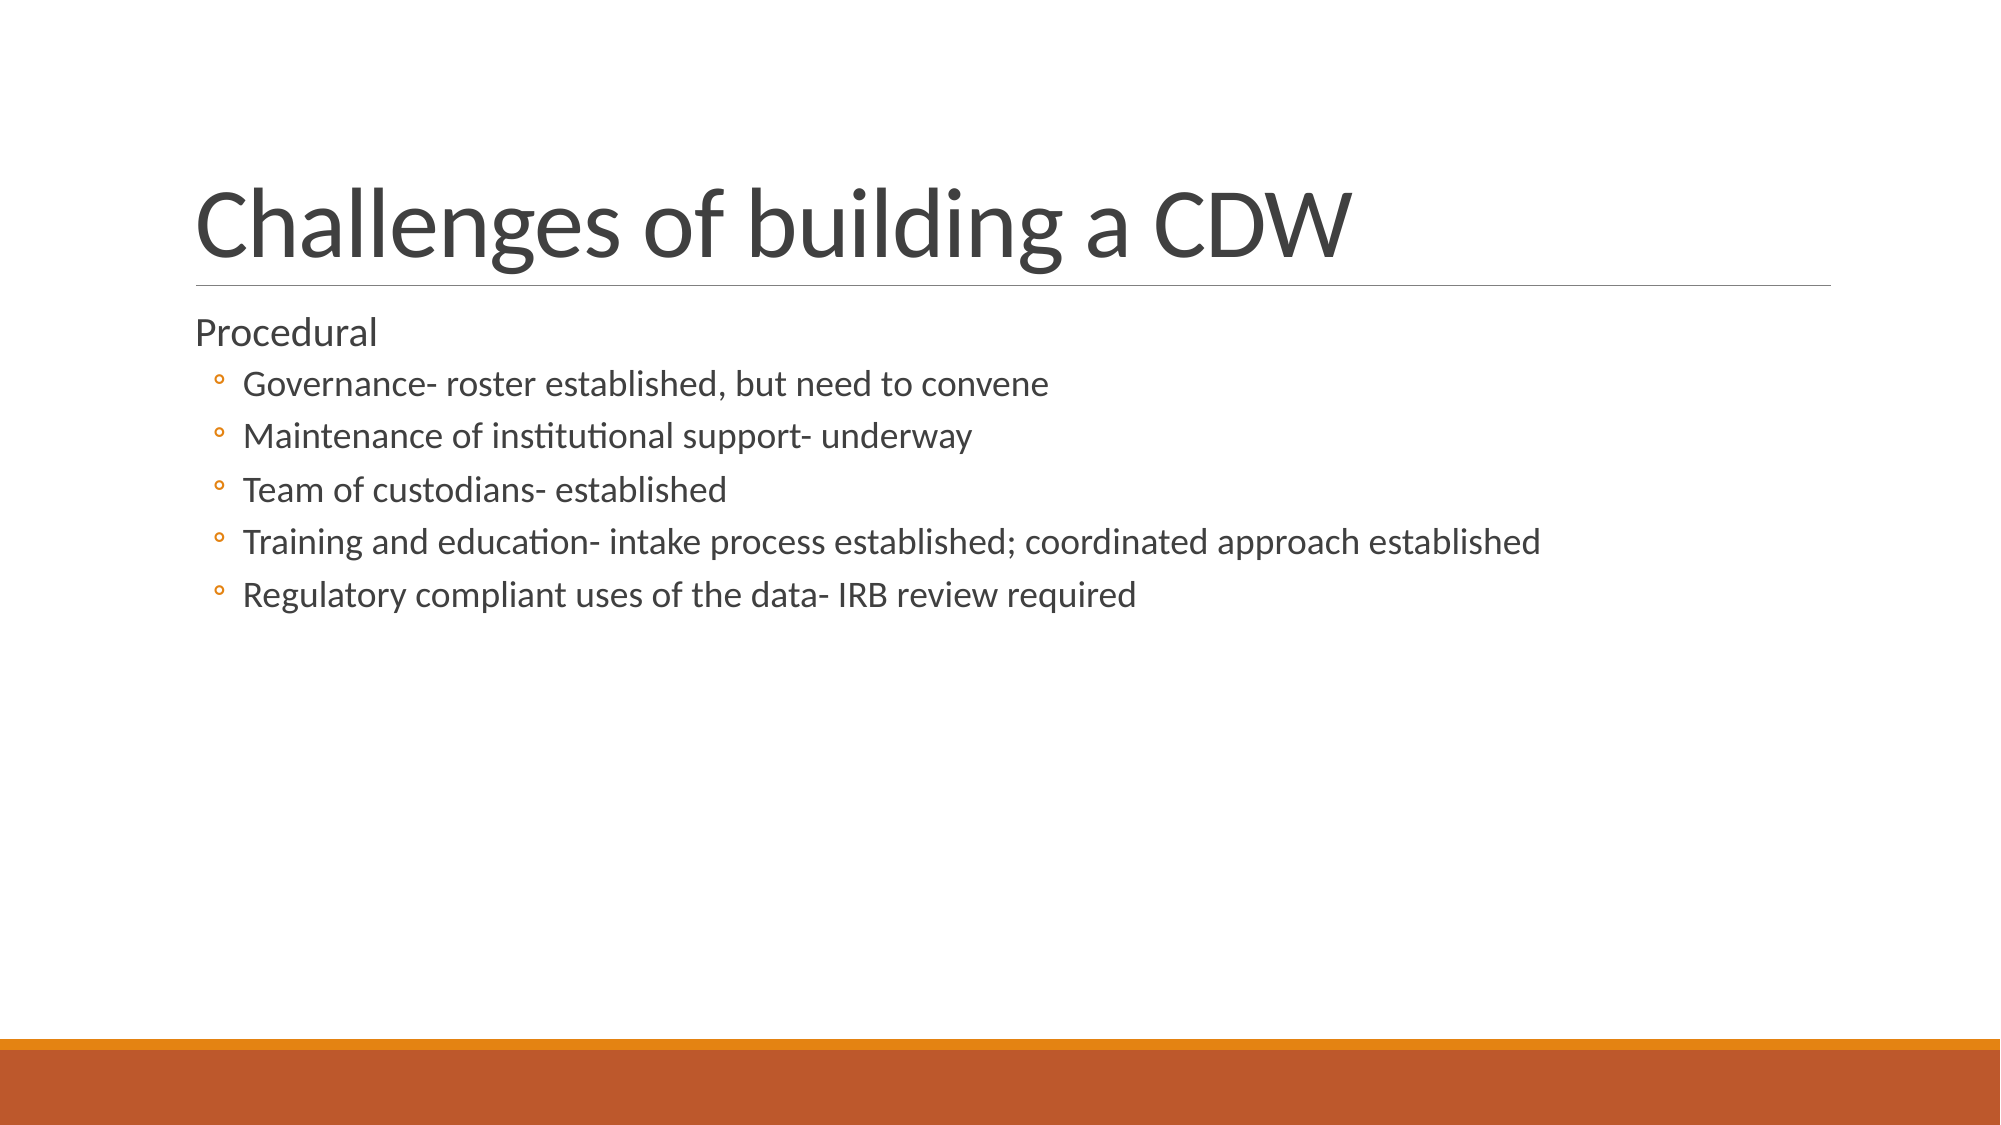

# Challenges of building a CDW
Procedural
Governance- roster established, but need to convene
Maintenance of institutional support- underway
Team of custodians- established
Training and education- intake process established; coordinated approach established
Regulatory compliant uses of the data- IRB review required